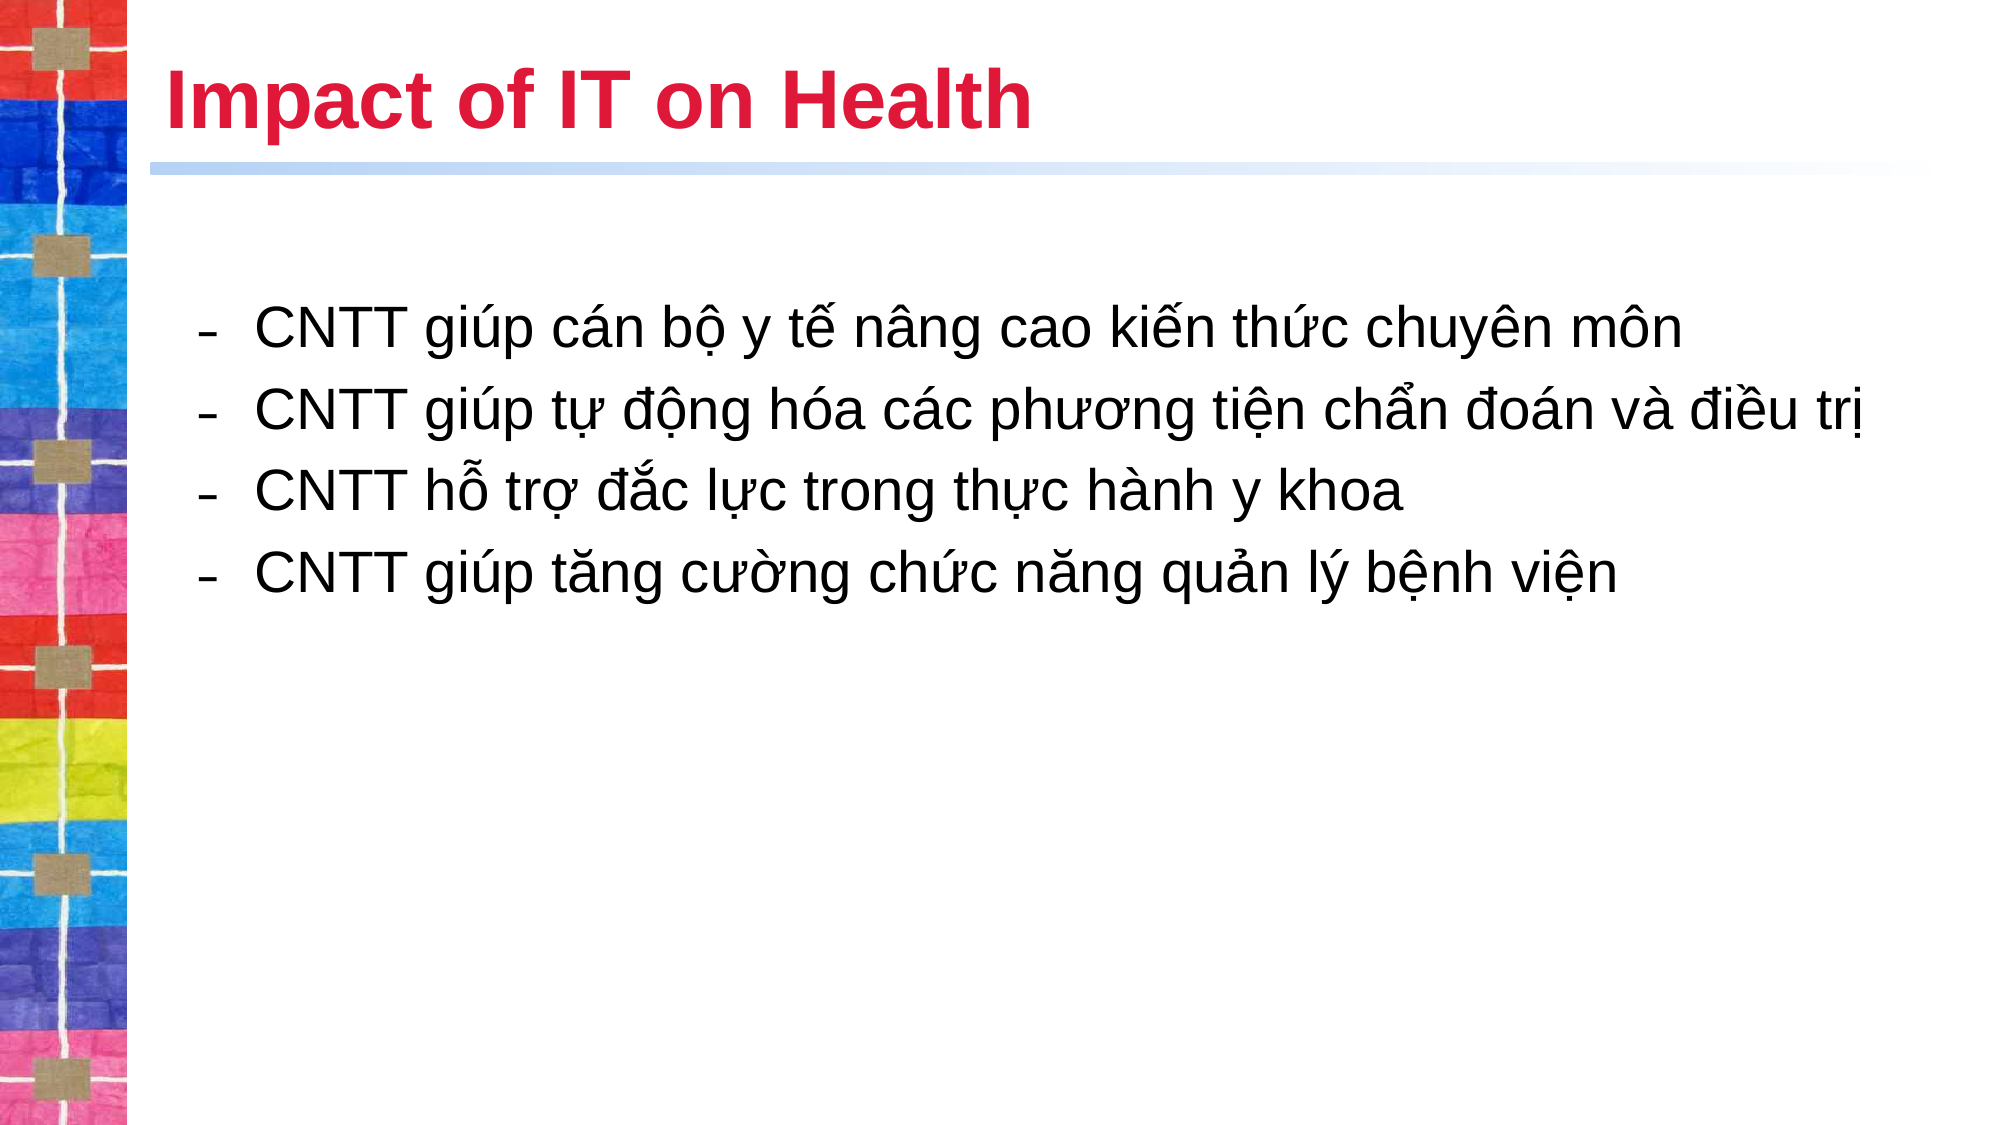

# Impact of IT on Health

CNTT giúp cán bộ y tế nâng cao kiến thức chuyên môn
CNTT giúp tự động hóa các phương tiện chẩn đoán và điều trị
CNTT hỗ trợ đắc lực trong thực hành y khoa
CNTT giúp tăng cường chức năng quản lý bệnh viện